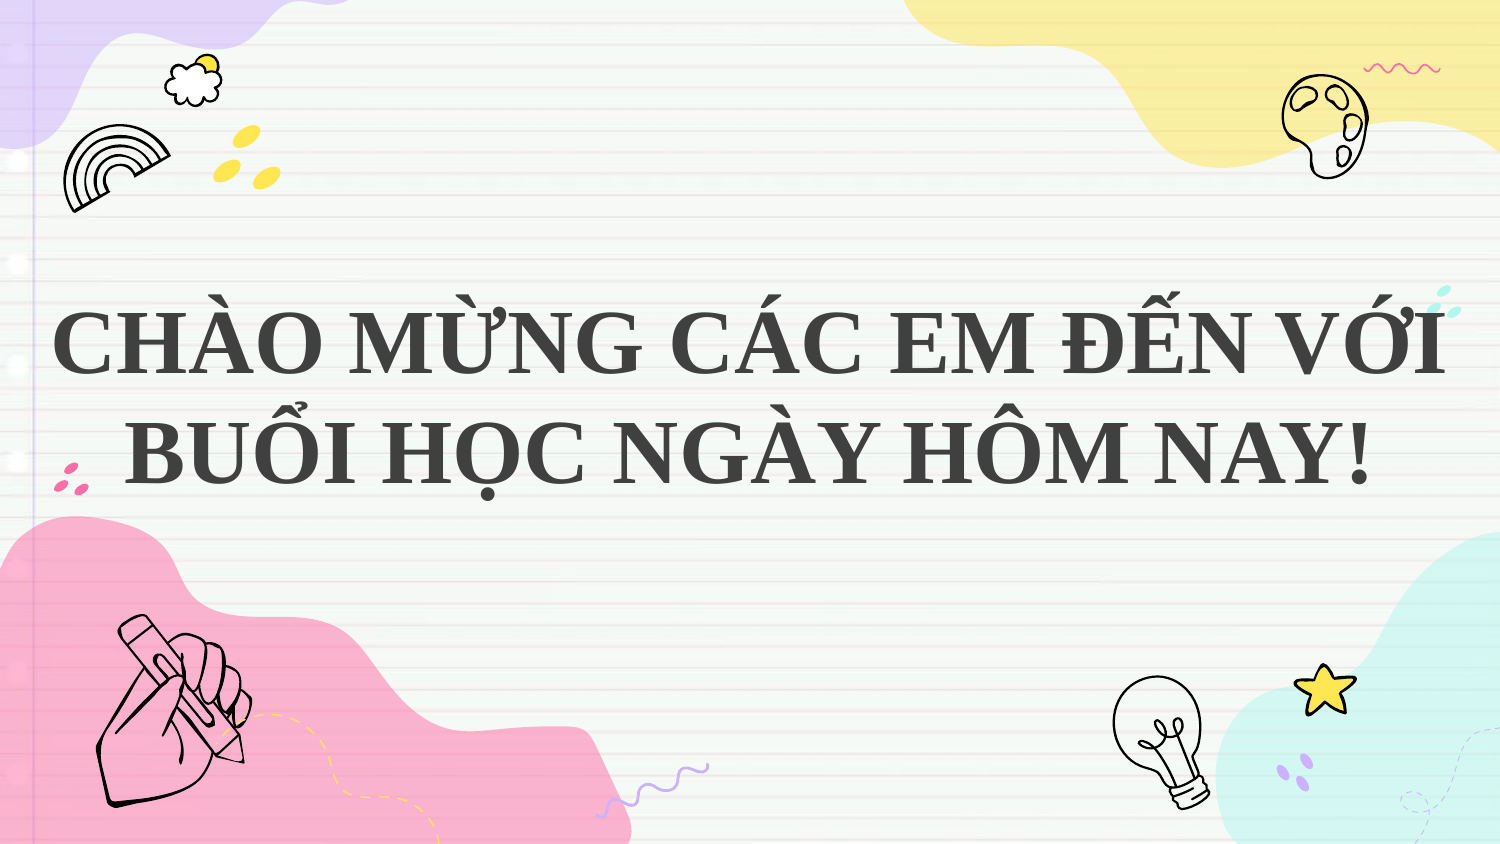

# CHÀO MỪNG CÁC EM ĐẾN VỚI BUỔI HỌC NGÀY HÔM NAY!